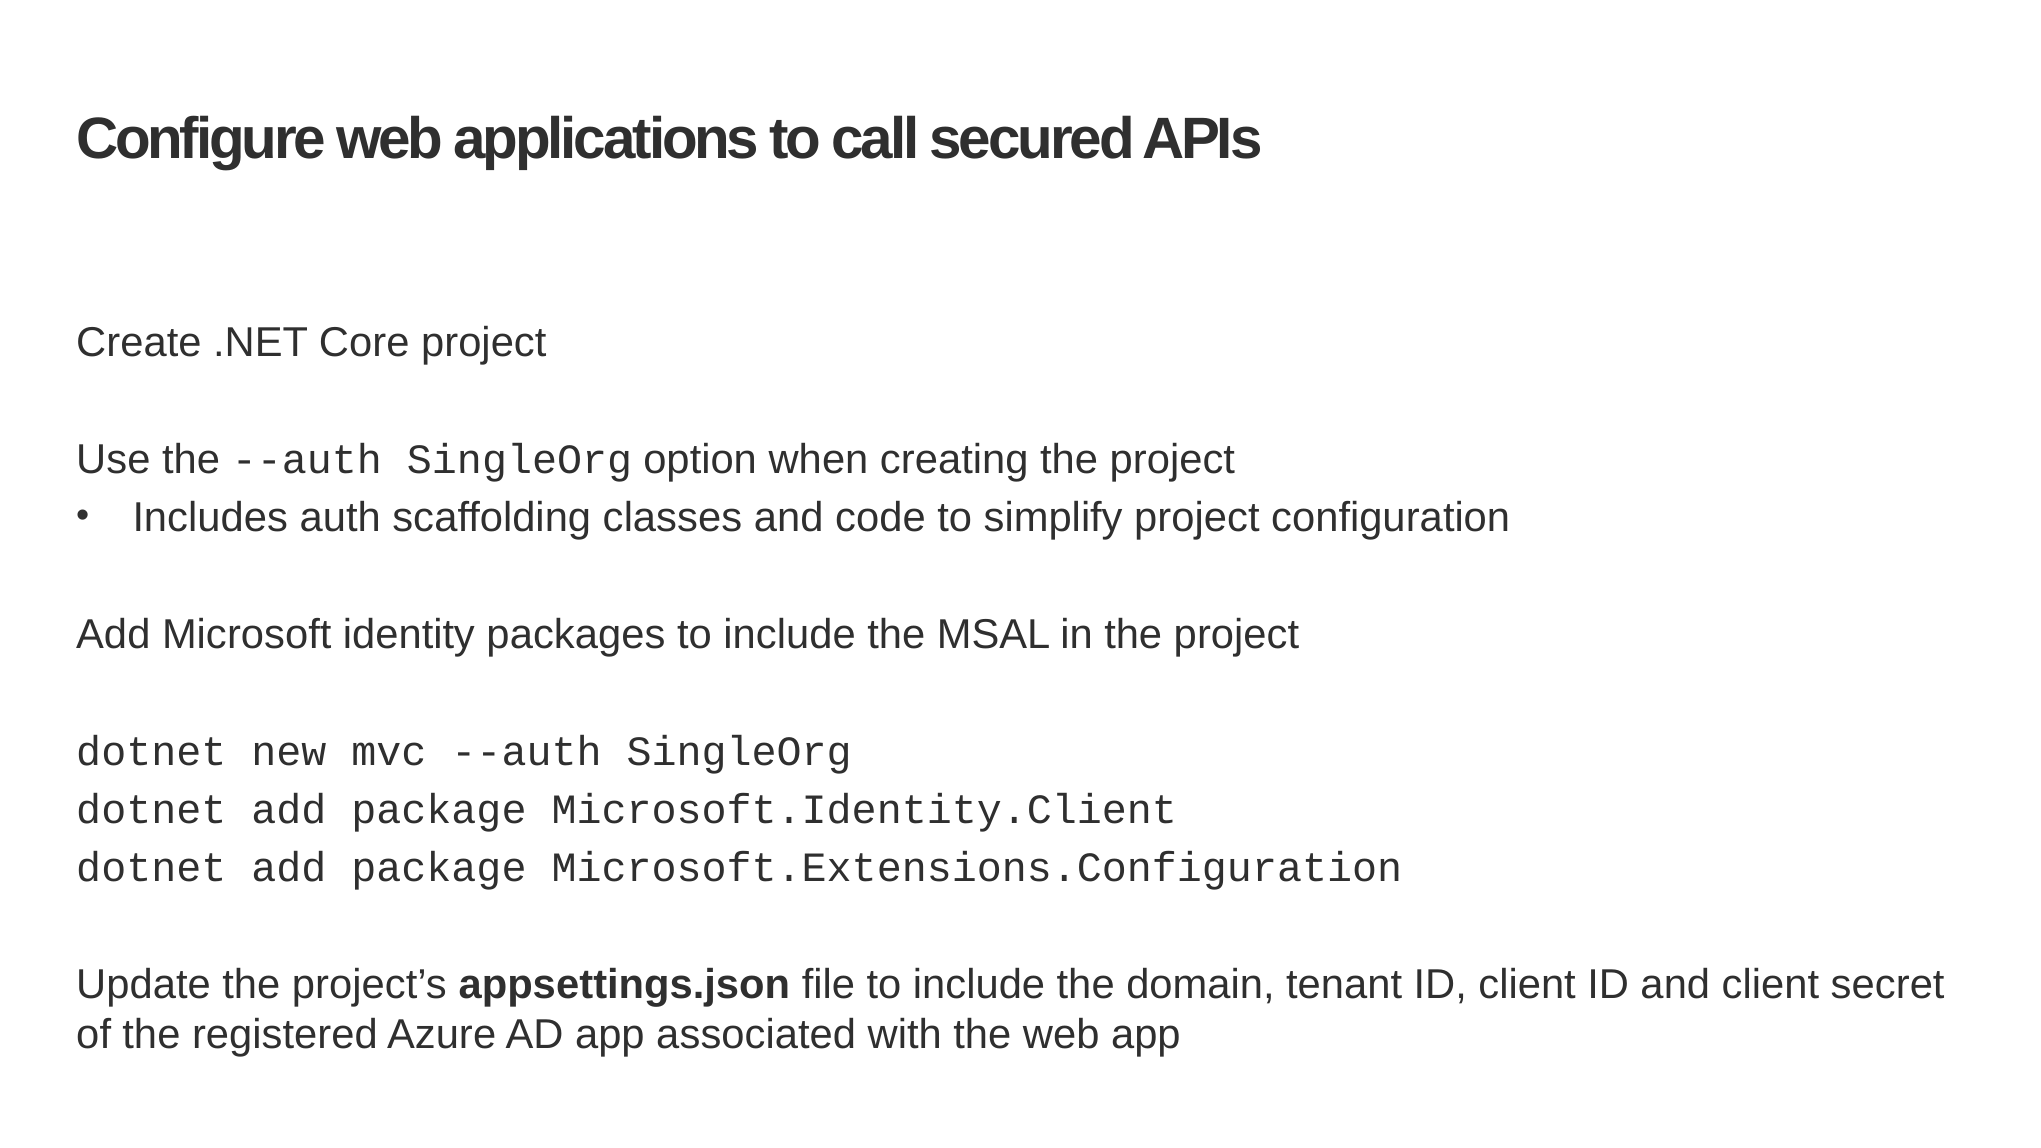

# Configure web applications to call secured APIs
Create .NET Core project

Use the --auth SingleOrg option when creating the project
Includes auth scaffolding classes and code to simplify project configuration

Add Microsoft identity packages to include the MSAL in the project

dotnet new mvc --auth SingleOrg
dotnet add package Microsoft.Identity.Client
dotnet add package Microsoft.Extensions.Configuration

Update the project’s appsettings.json file to include the domain, tenant ID, client ID and client secret of the registered Azure AD app associated with the web app